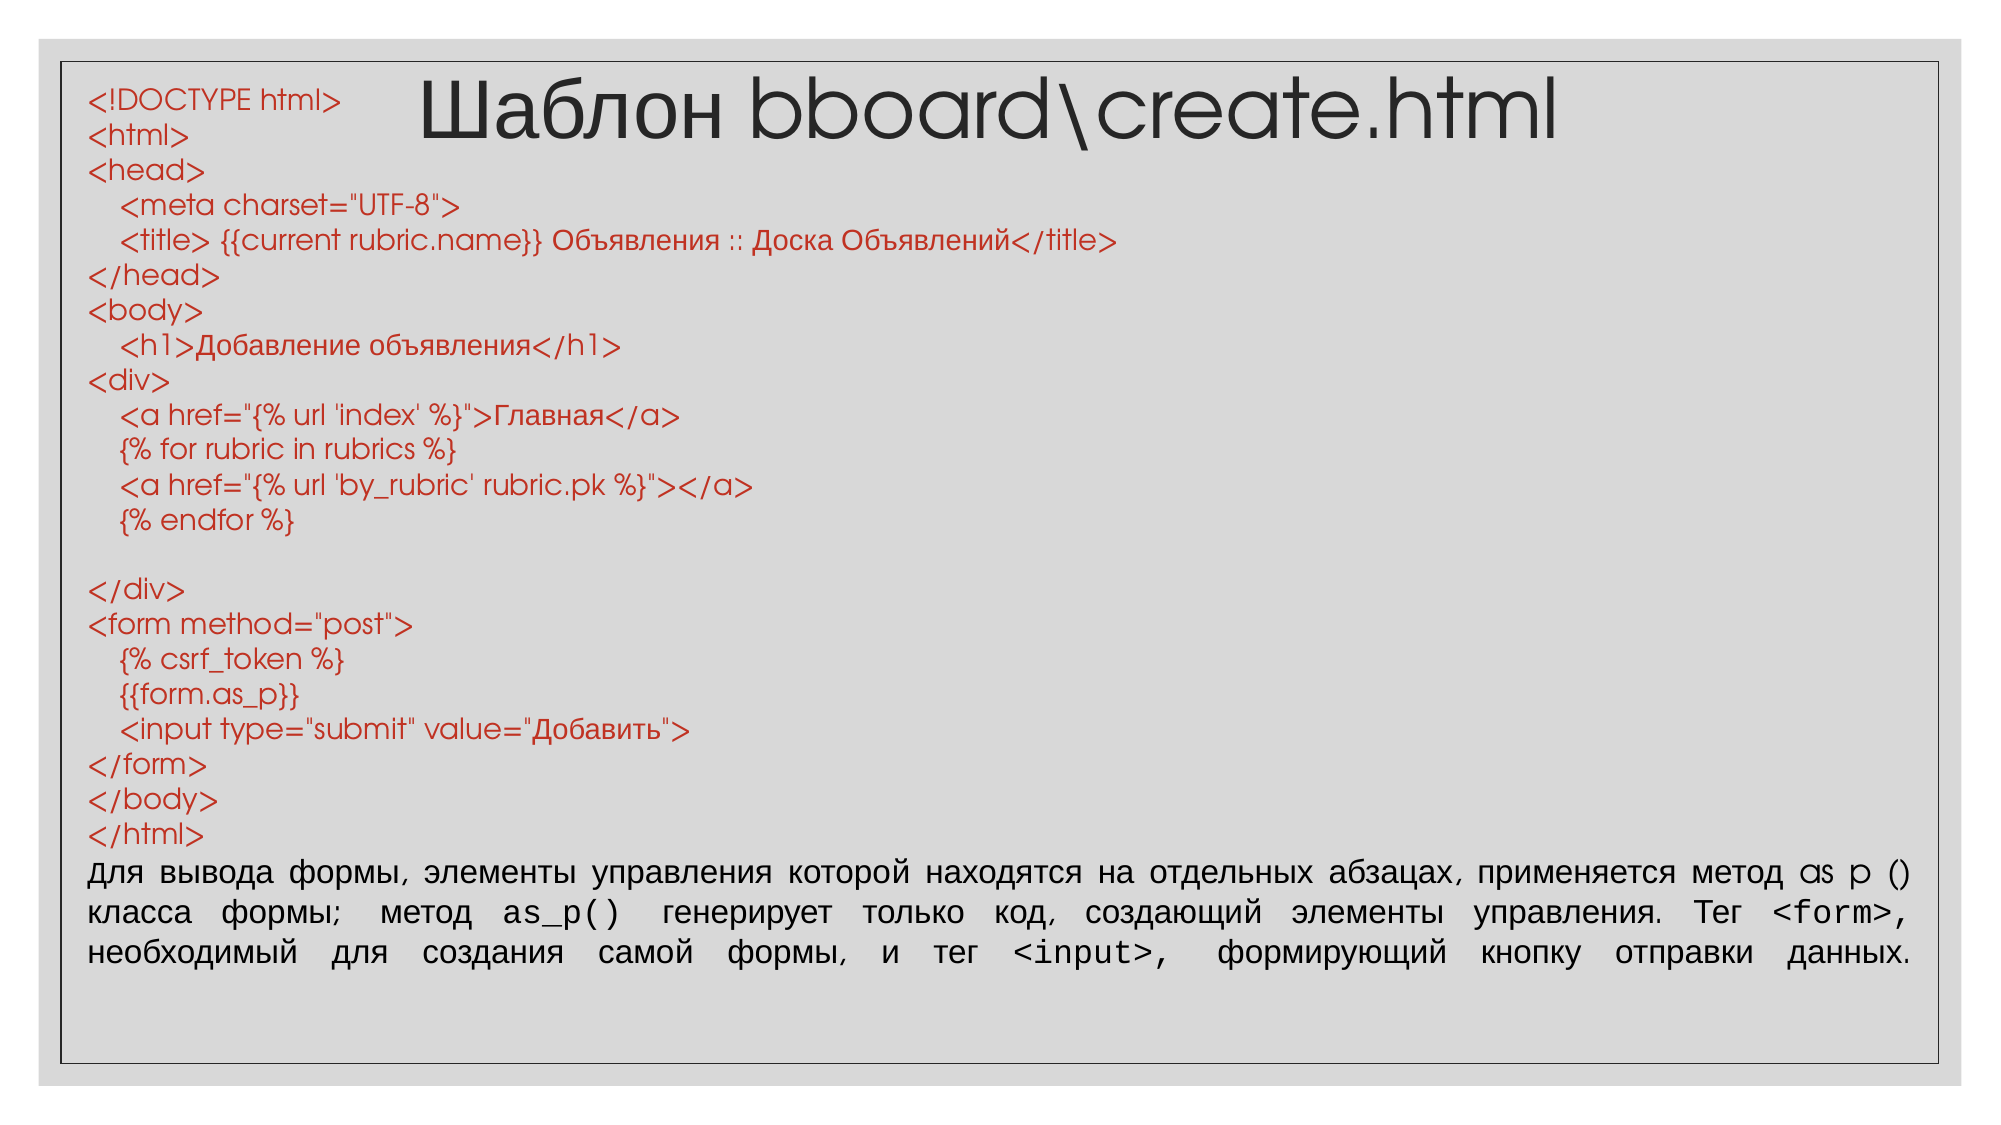

Шаблон bboard\create.html
<!DOCTYPE html>
<html>
<head>
    <meta charset="UTF-8">
    <title> {{current rubric.name}} Объявления :: Доска Объявлений</title>
</head>
<body>
    <h1>Добавление объявления</h1>
<div>
    <a href="{% url 'index' %}">Главная</a>
    {% for rubric in rubrics %}
    <a href="{% url 'by_rubric' rubric.pk %}"></a>
    {% endfor %}

</div>
<form method="post">
    {% csrf_token %}
    {{form.as_p}}
    <input type="submit" value="Добавить">
</form>
</body>
</html>
Для вывода формы, элементы управления которой находятся на отдельных абза­цах, применяется метод as p () класса формы;  метод as_р() генерирует только код, создающий элементы управления. Тег <form>, необходимый для создания самой формы, и тег <input>, формирующий кнопку отправки данных.